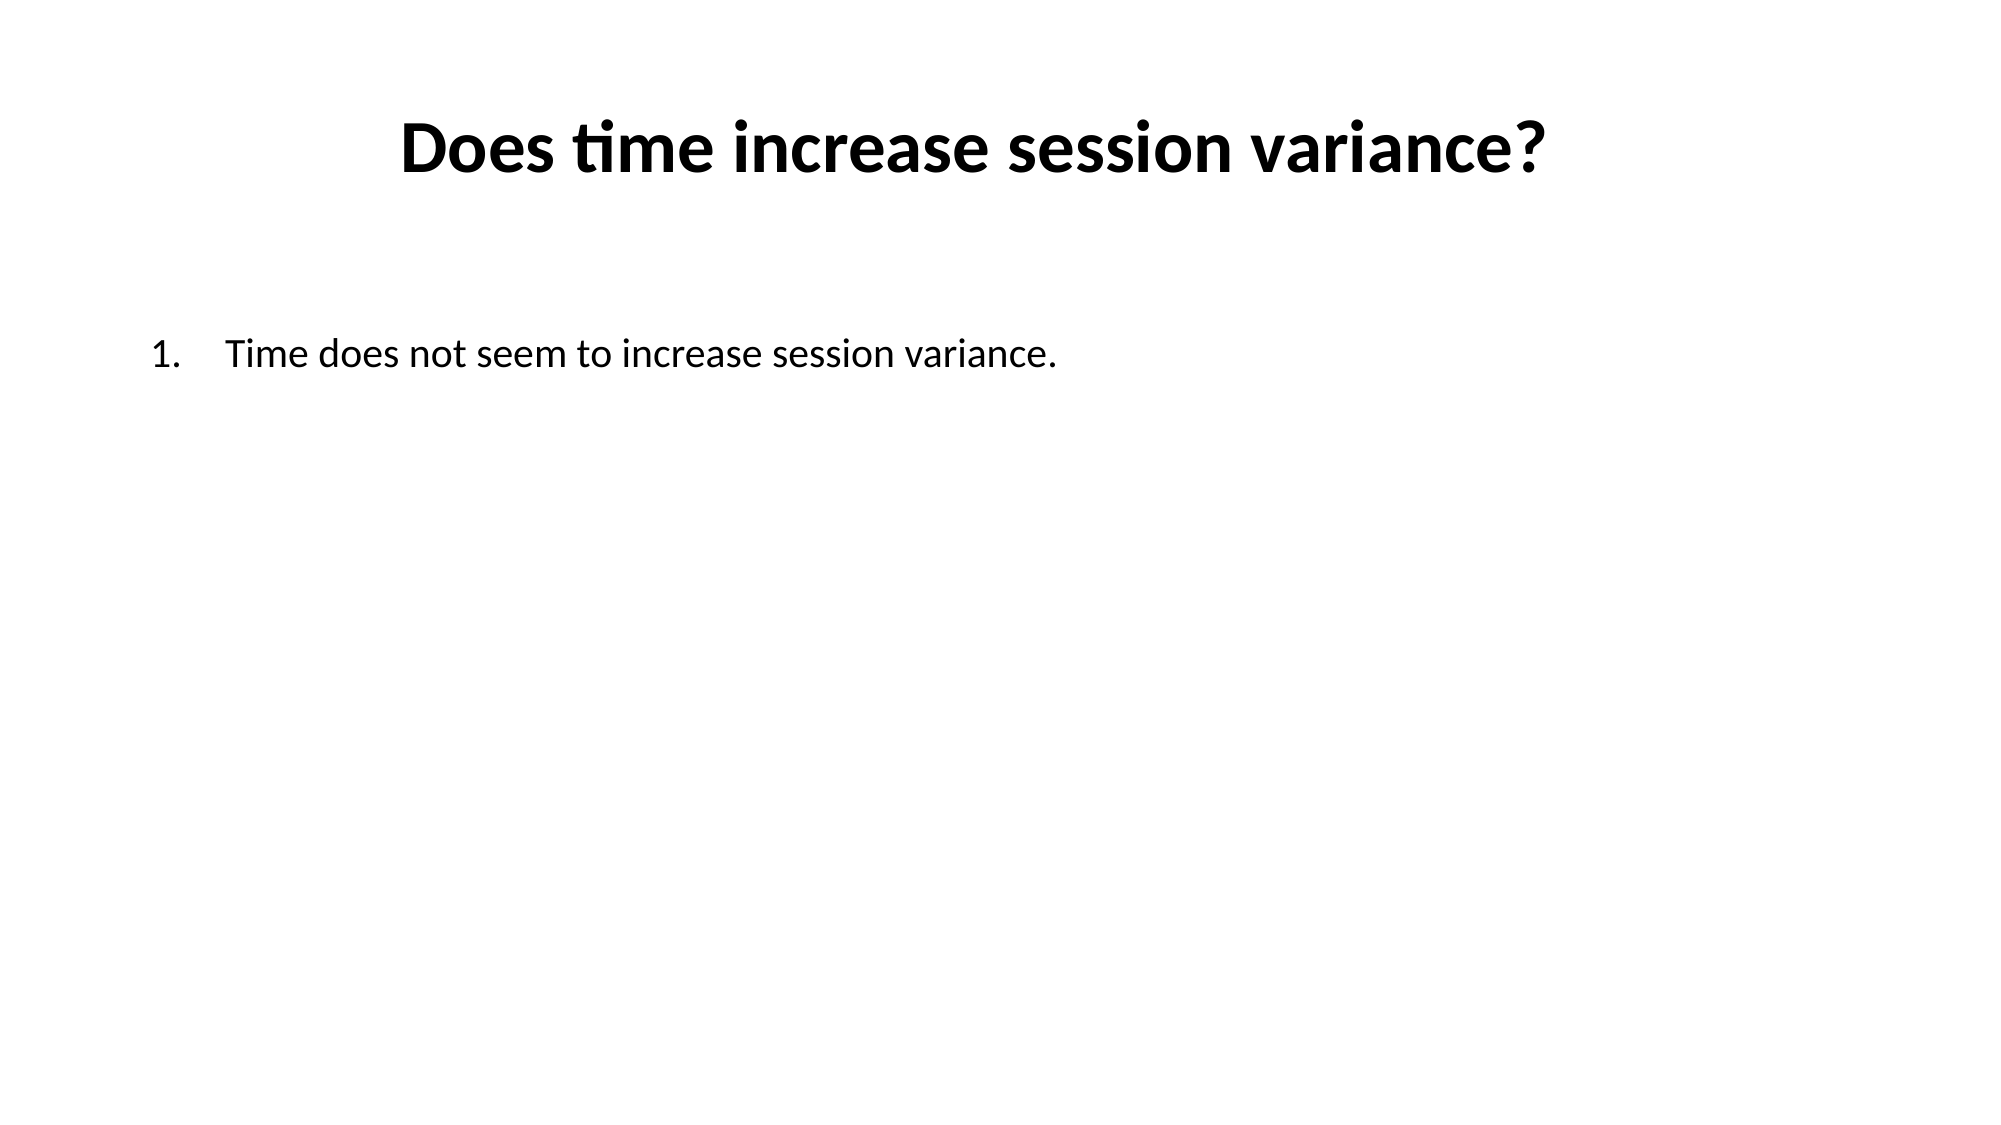

Does time increase session variance?
Time does not seem to increase session variance.